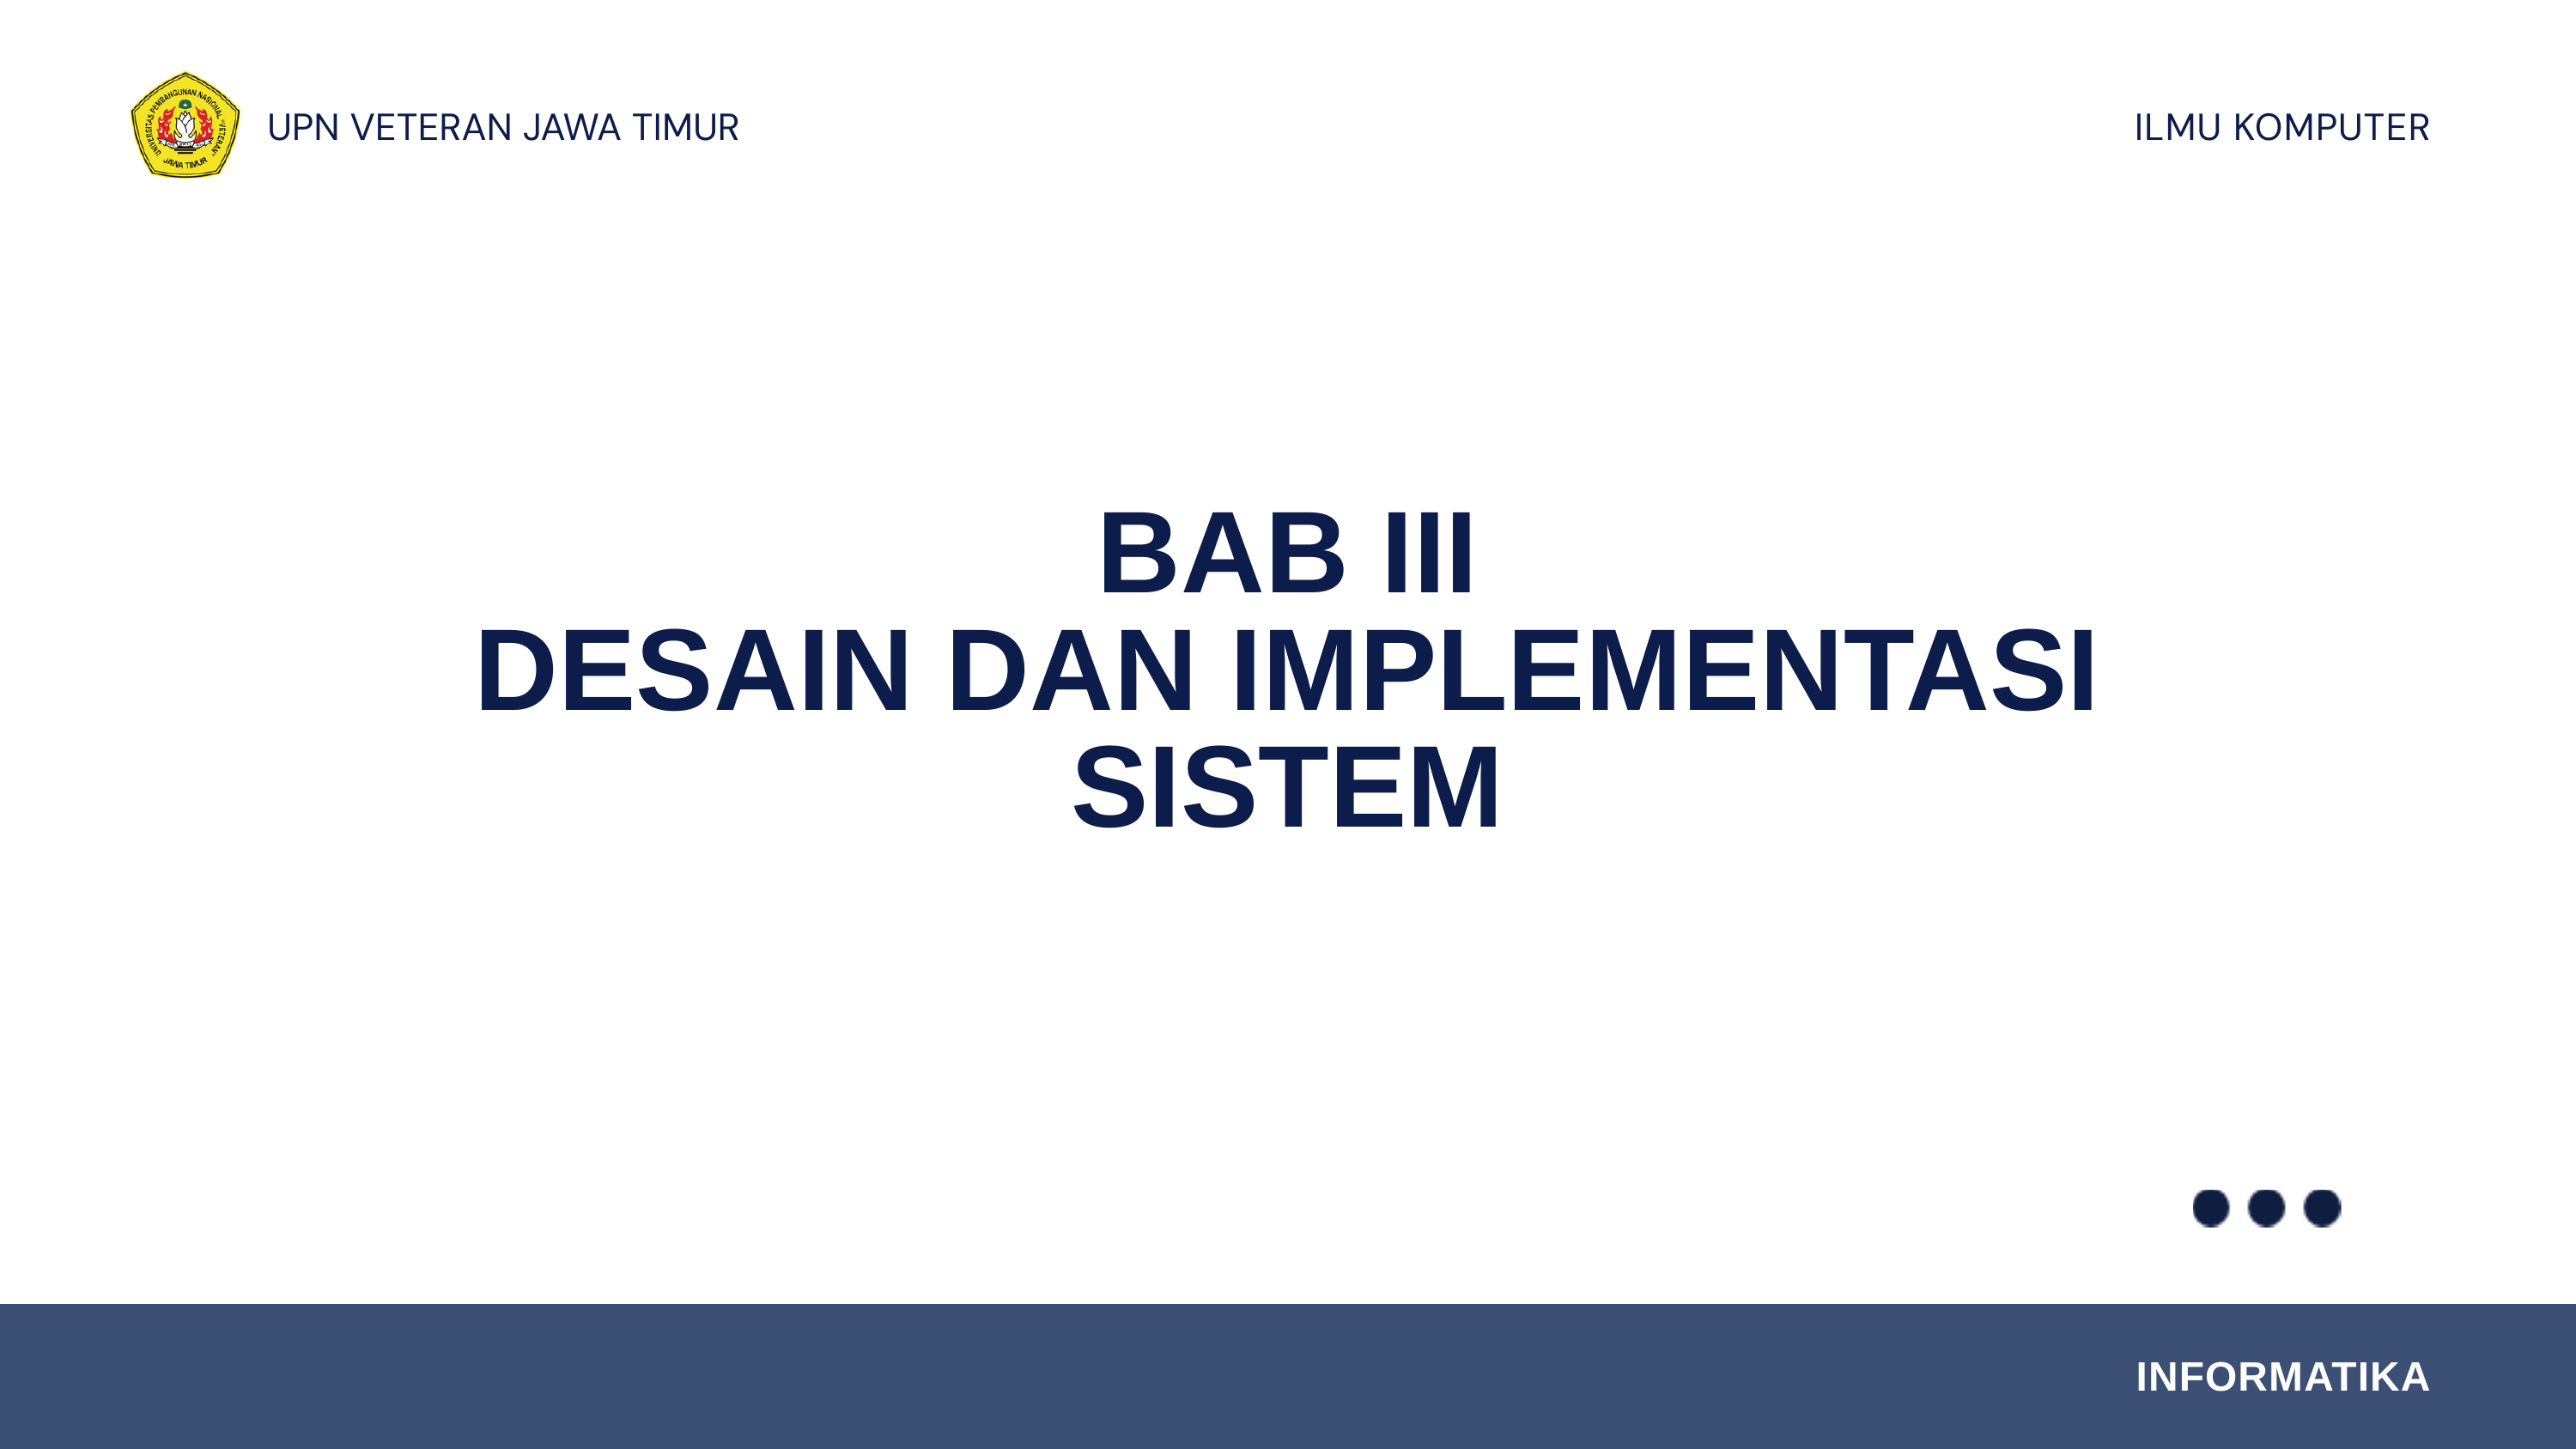

UPN VETERAN JAWA TIMUR
ILMU KOMPUTER
BAB III
DESAIN DAN IMPLEMENTASI
SISTEM

INFORMATIKA